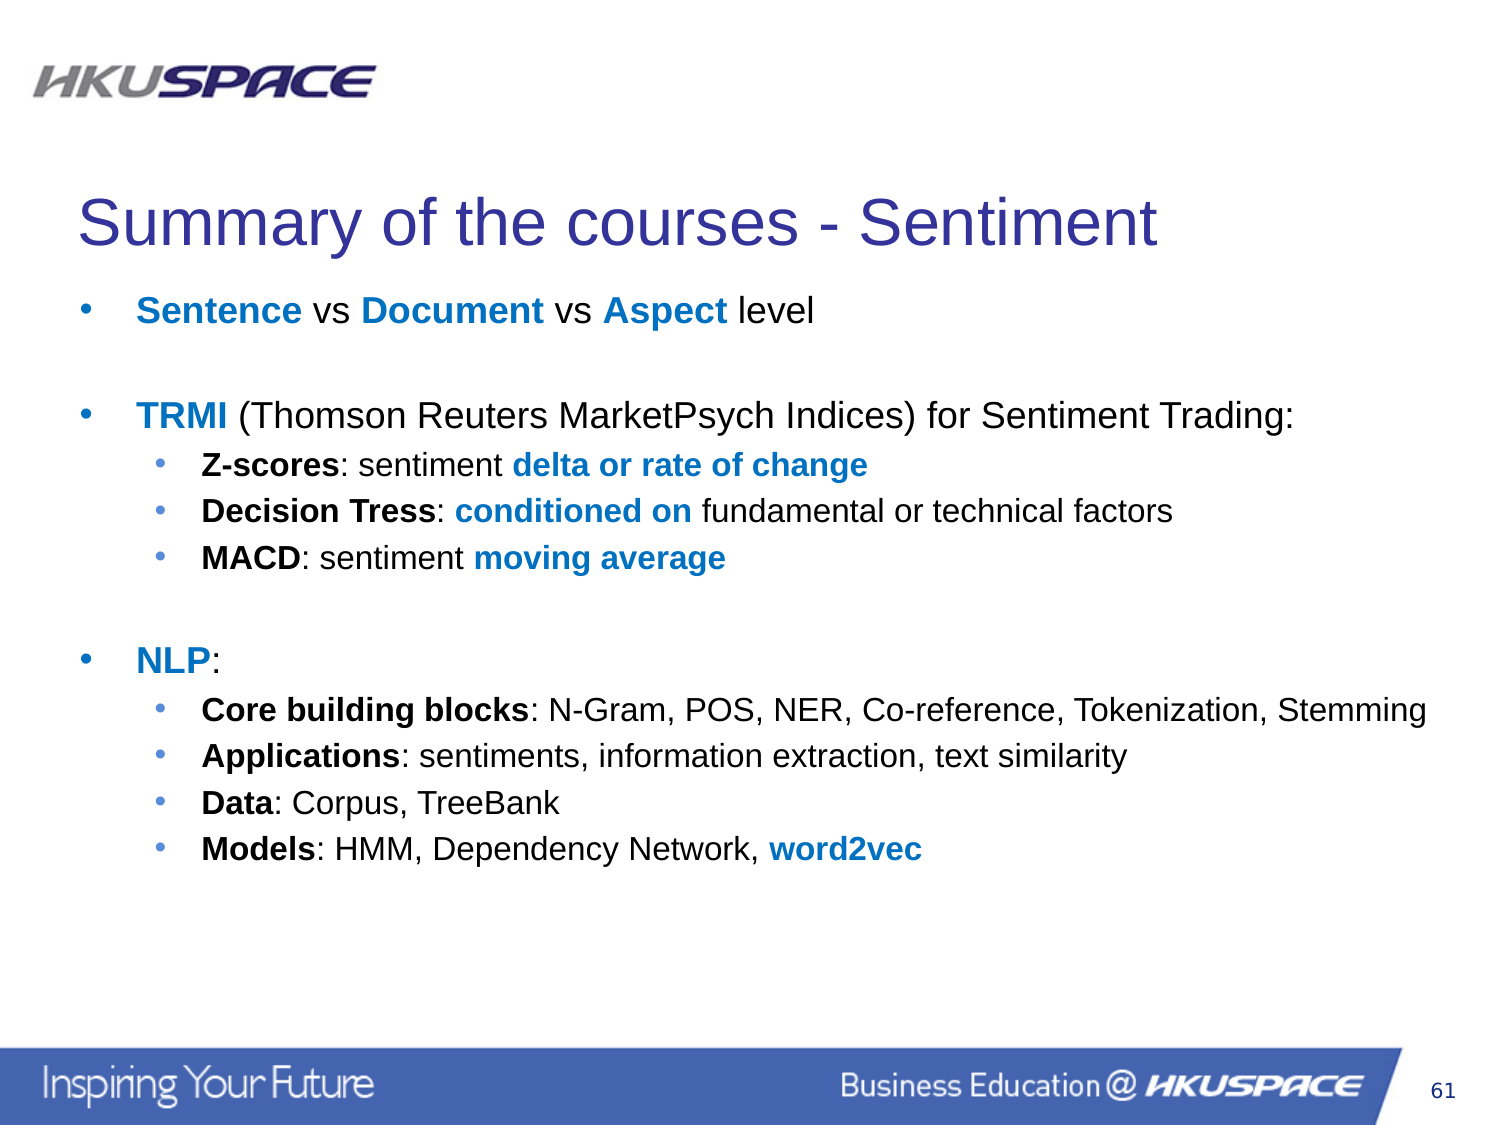

Summary of the courses - Sentiment
Sentence vs Document vs Aspect level

TRMI (Thomson Reuters MarketPsych Indices) for Sentiment Trading:
Z-scores: sentiment delta or rate of change
Decision Tress: conditioned on fundamental or technical factors
MACD: sentiment moving average

NLP:
Core building blocks: N-Gram, POS, NER, Co-reference, Tokenization, Stemming
Applications: sentiments, information extraction, text similarity
Data: Corpus, TreeBank
Models: HMM, Dependency Network, word2vec

61